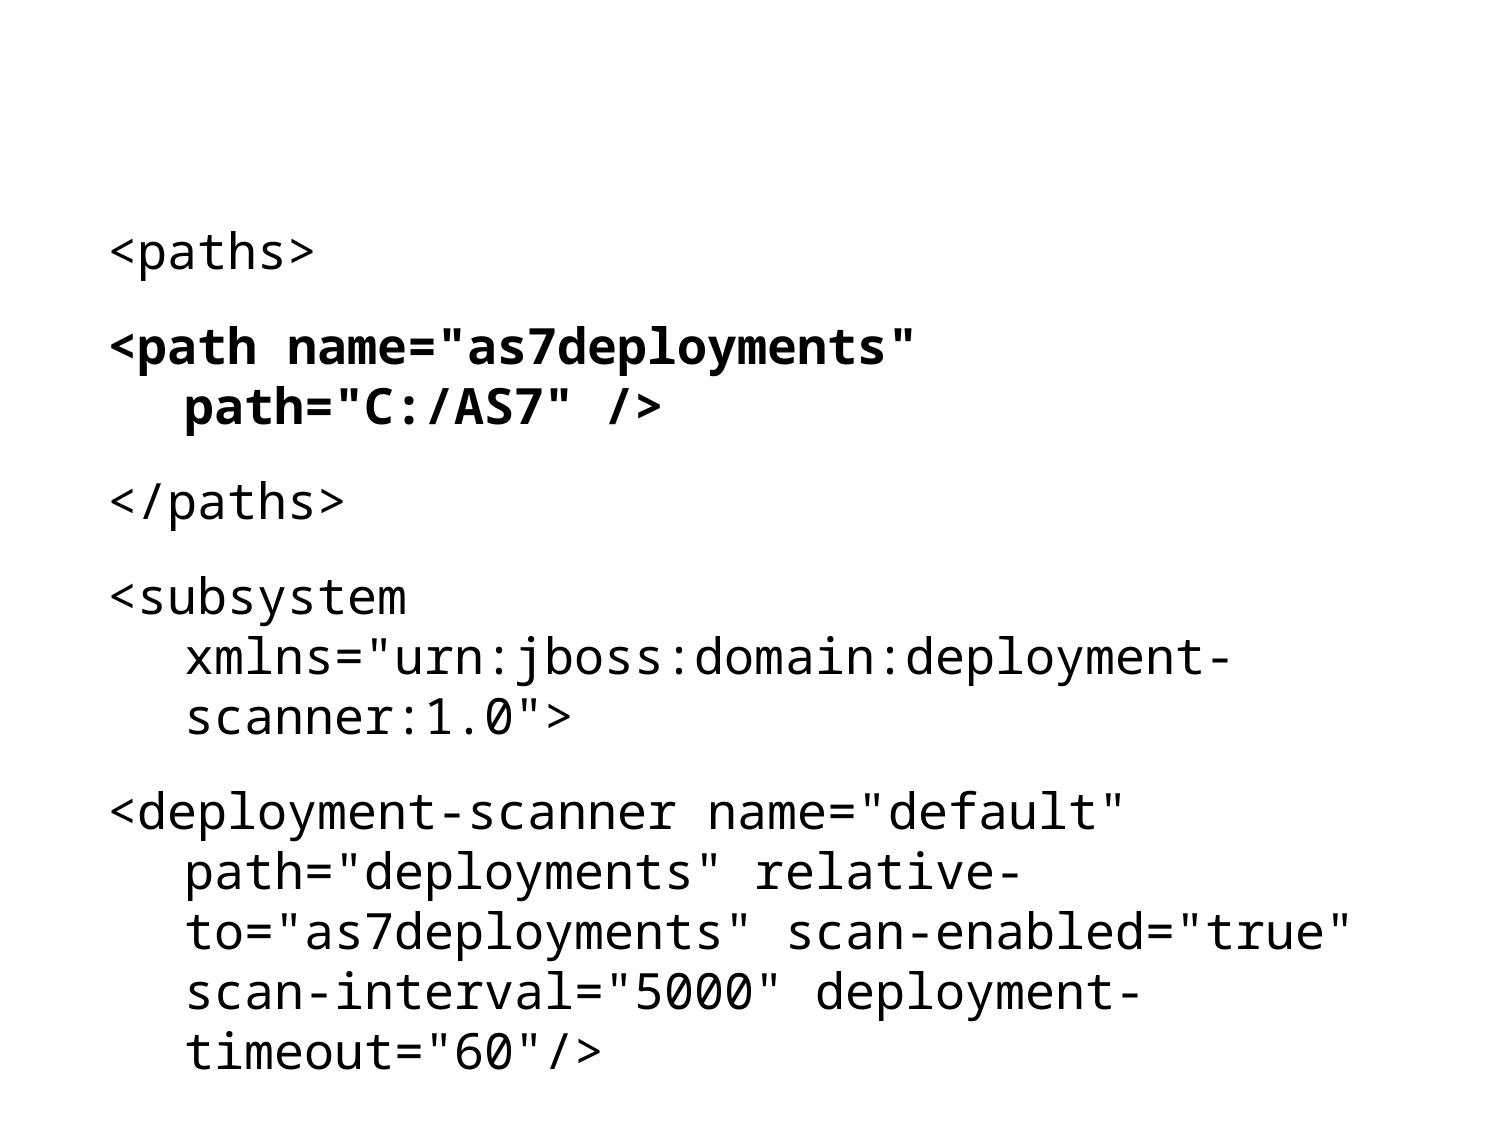

#
<paths>
<path name="as7deployments" path="C:/AS7" />
</paths>
<subsystem xmlns="urn:jboss:domain:deployment-scanner:1.0">
<deployment-scanner name="default" path="deployments" relative-to="as7deployments" scan-enabled="true" scan-interval="5000" deployment-timeout="60"/>
</subsystem>